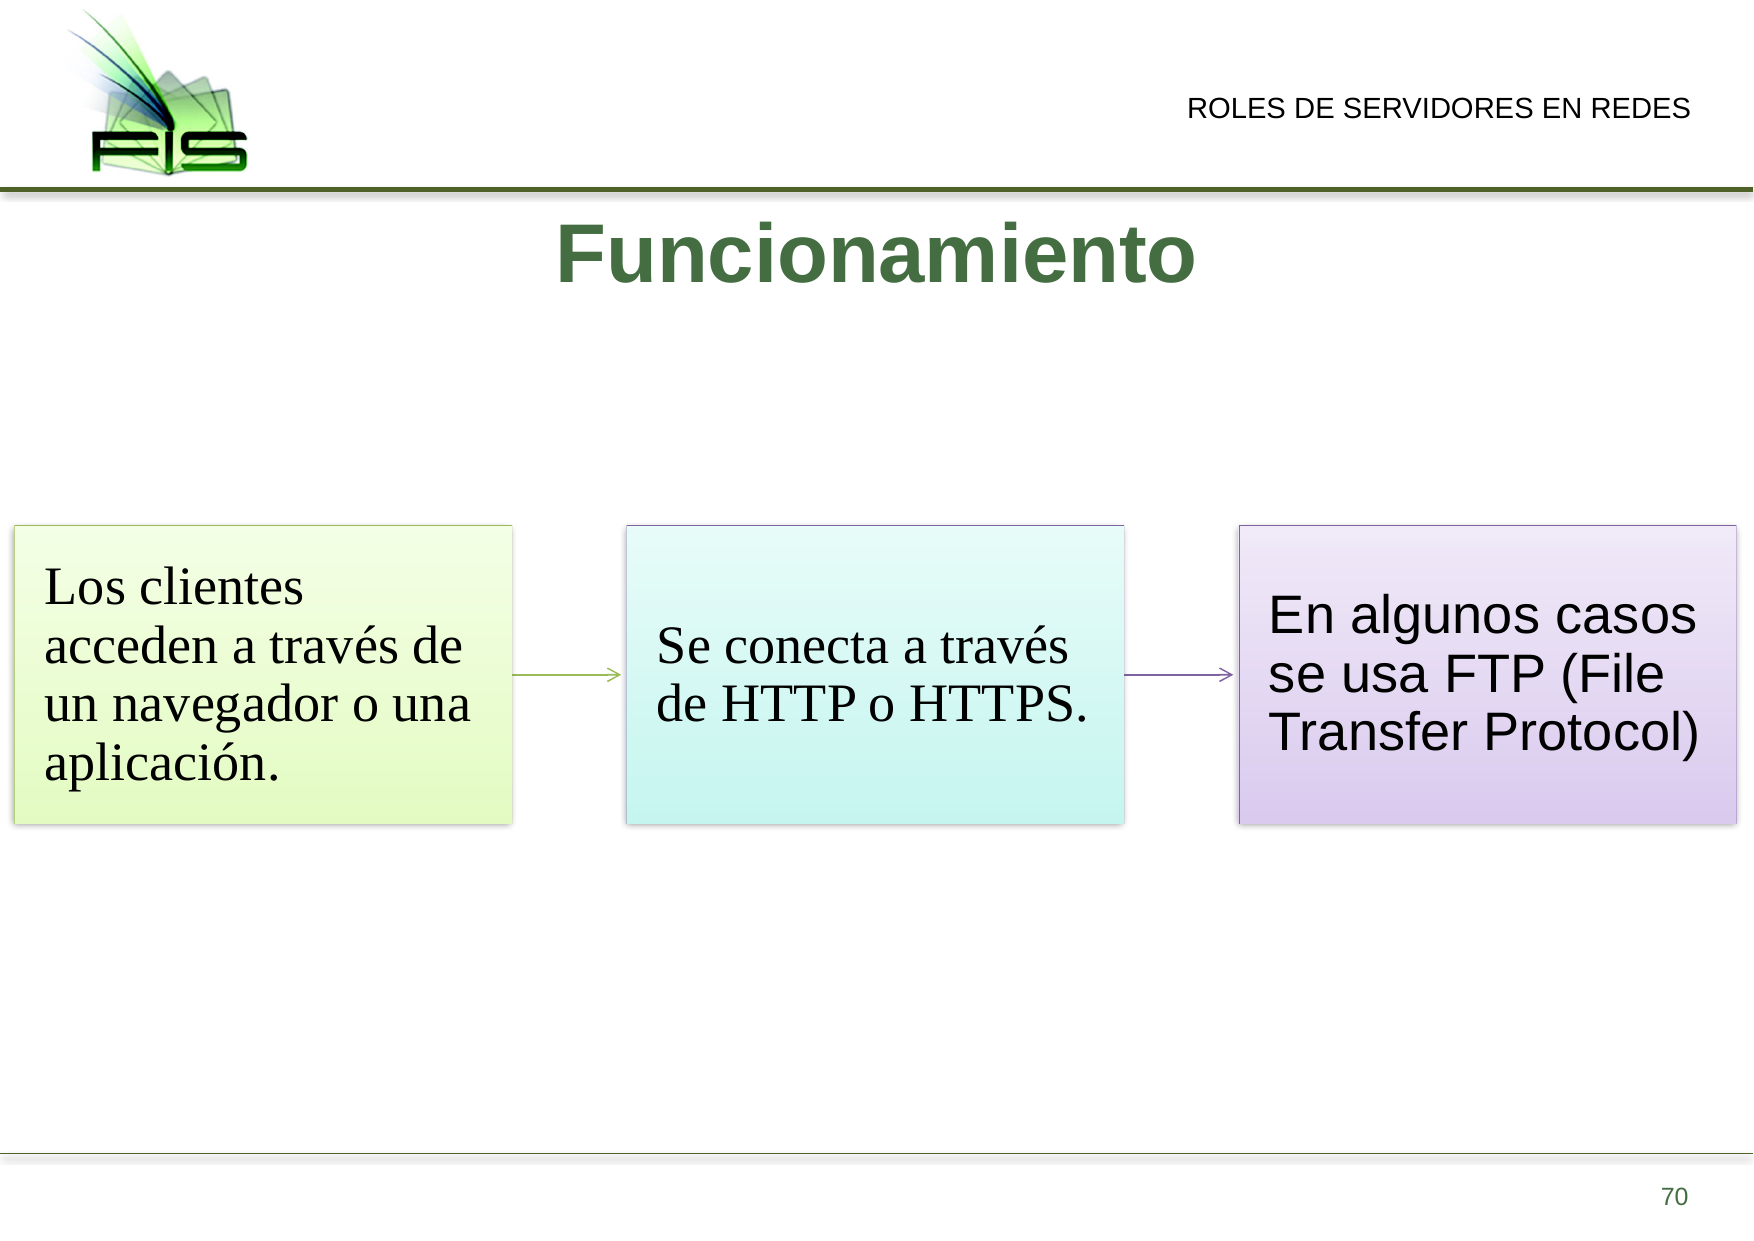

ROLES DE SERVIDORES EN REDES

Funcionamiento

Los clientes acceden a través de un navegador o una aplicación.

Se conecta a través de HTTP o HTTPS.
En algunos casos se usa FTP (File Transfer Protocol)
70